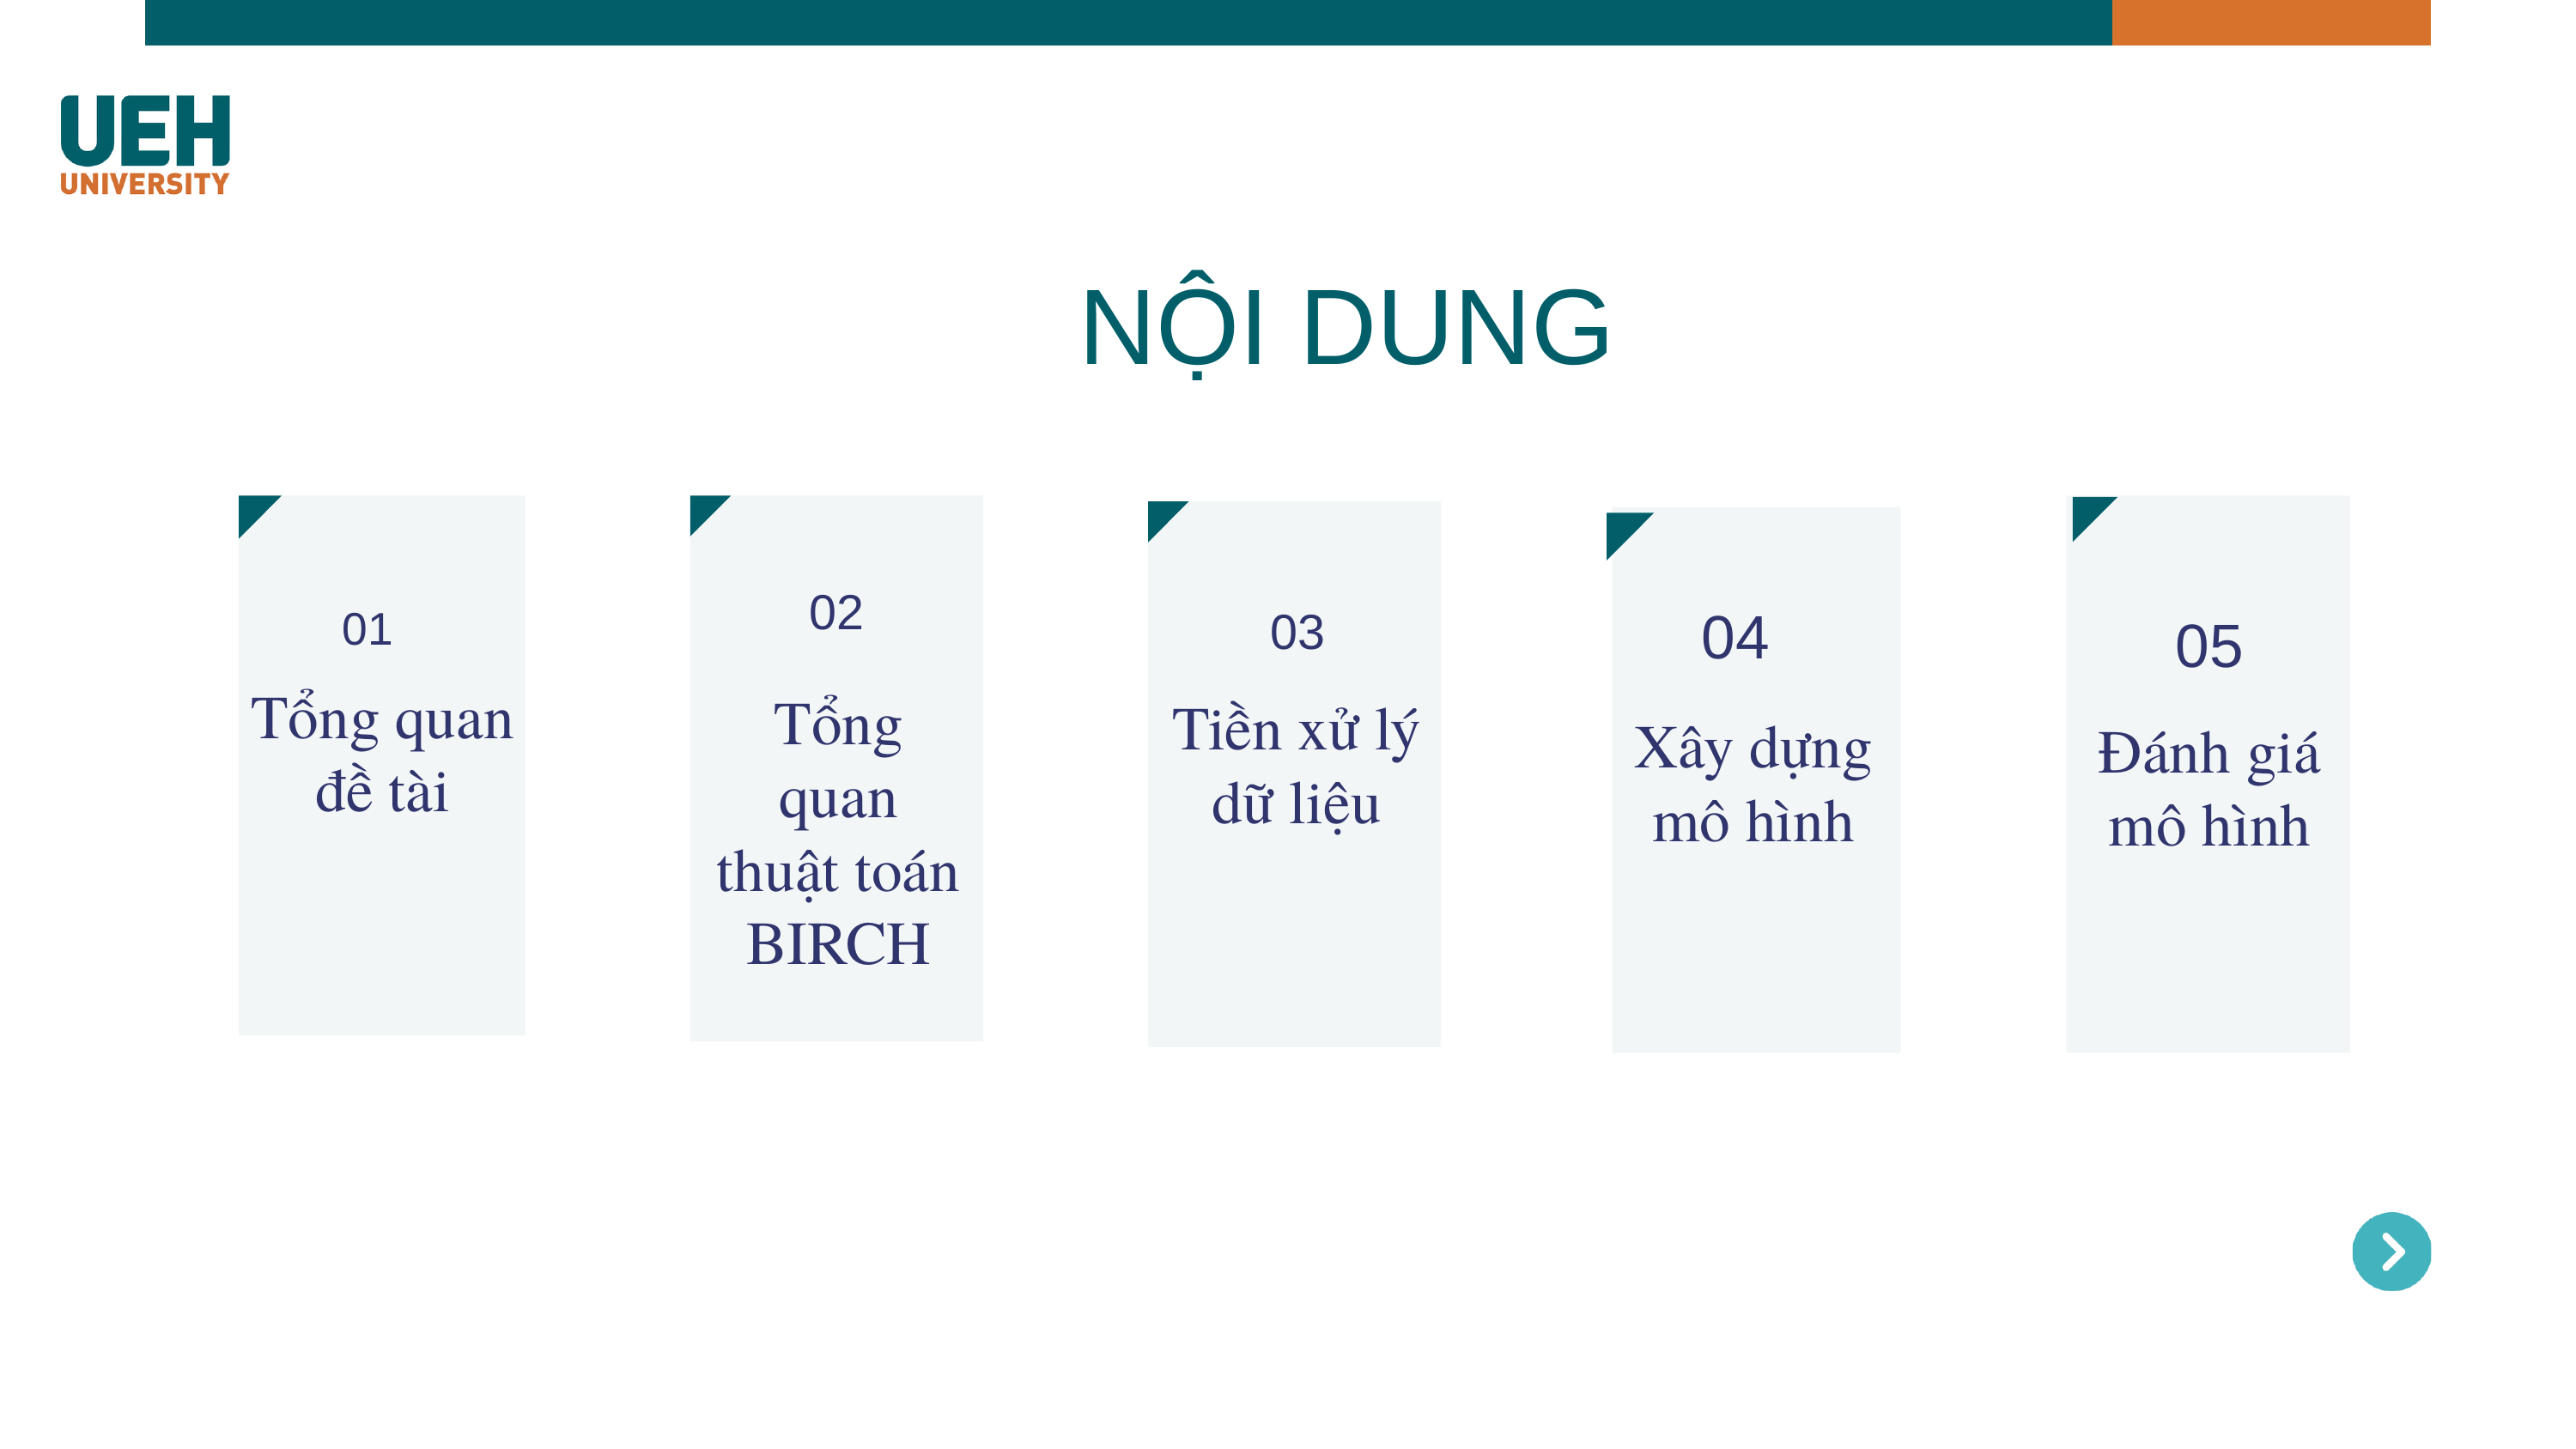

NỘI DUNG

01
Tổng quan đề tài

05
Đánh giá mô hình

    03
Tiền xử lý dữ liệu

04
Xây dựng mô hình
02
Tổng quan thuật toán BIRCH